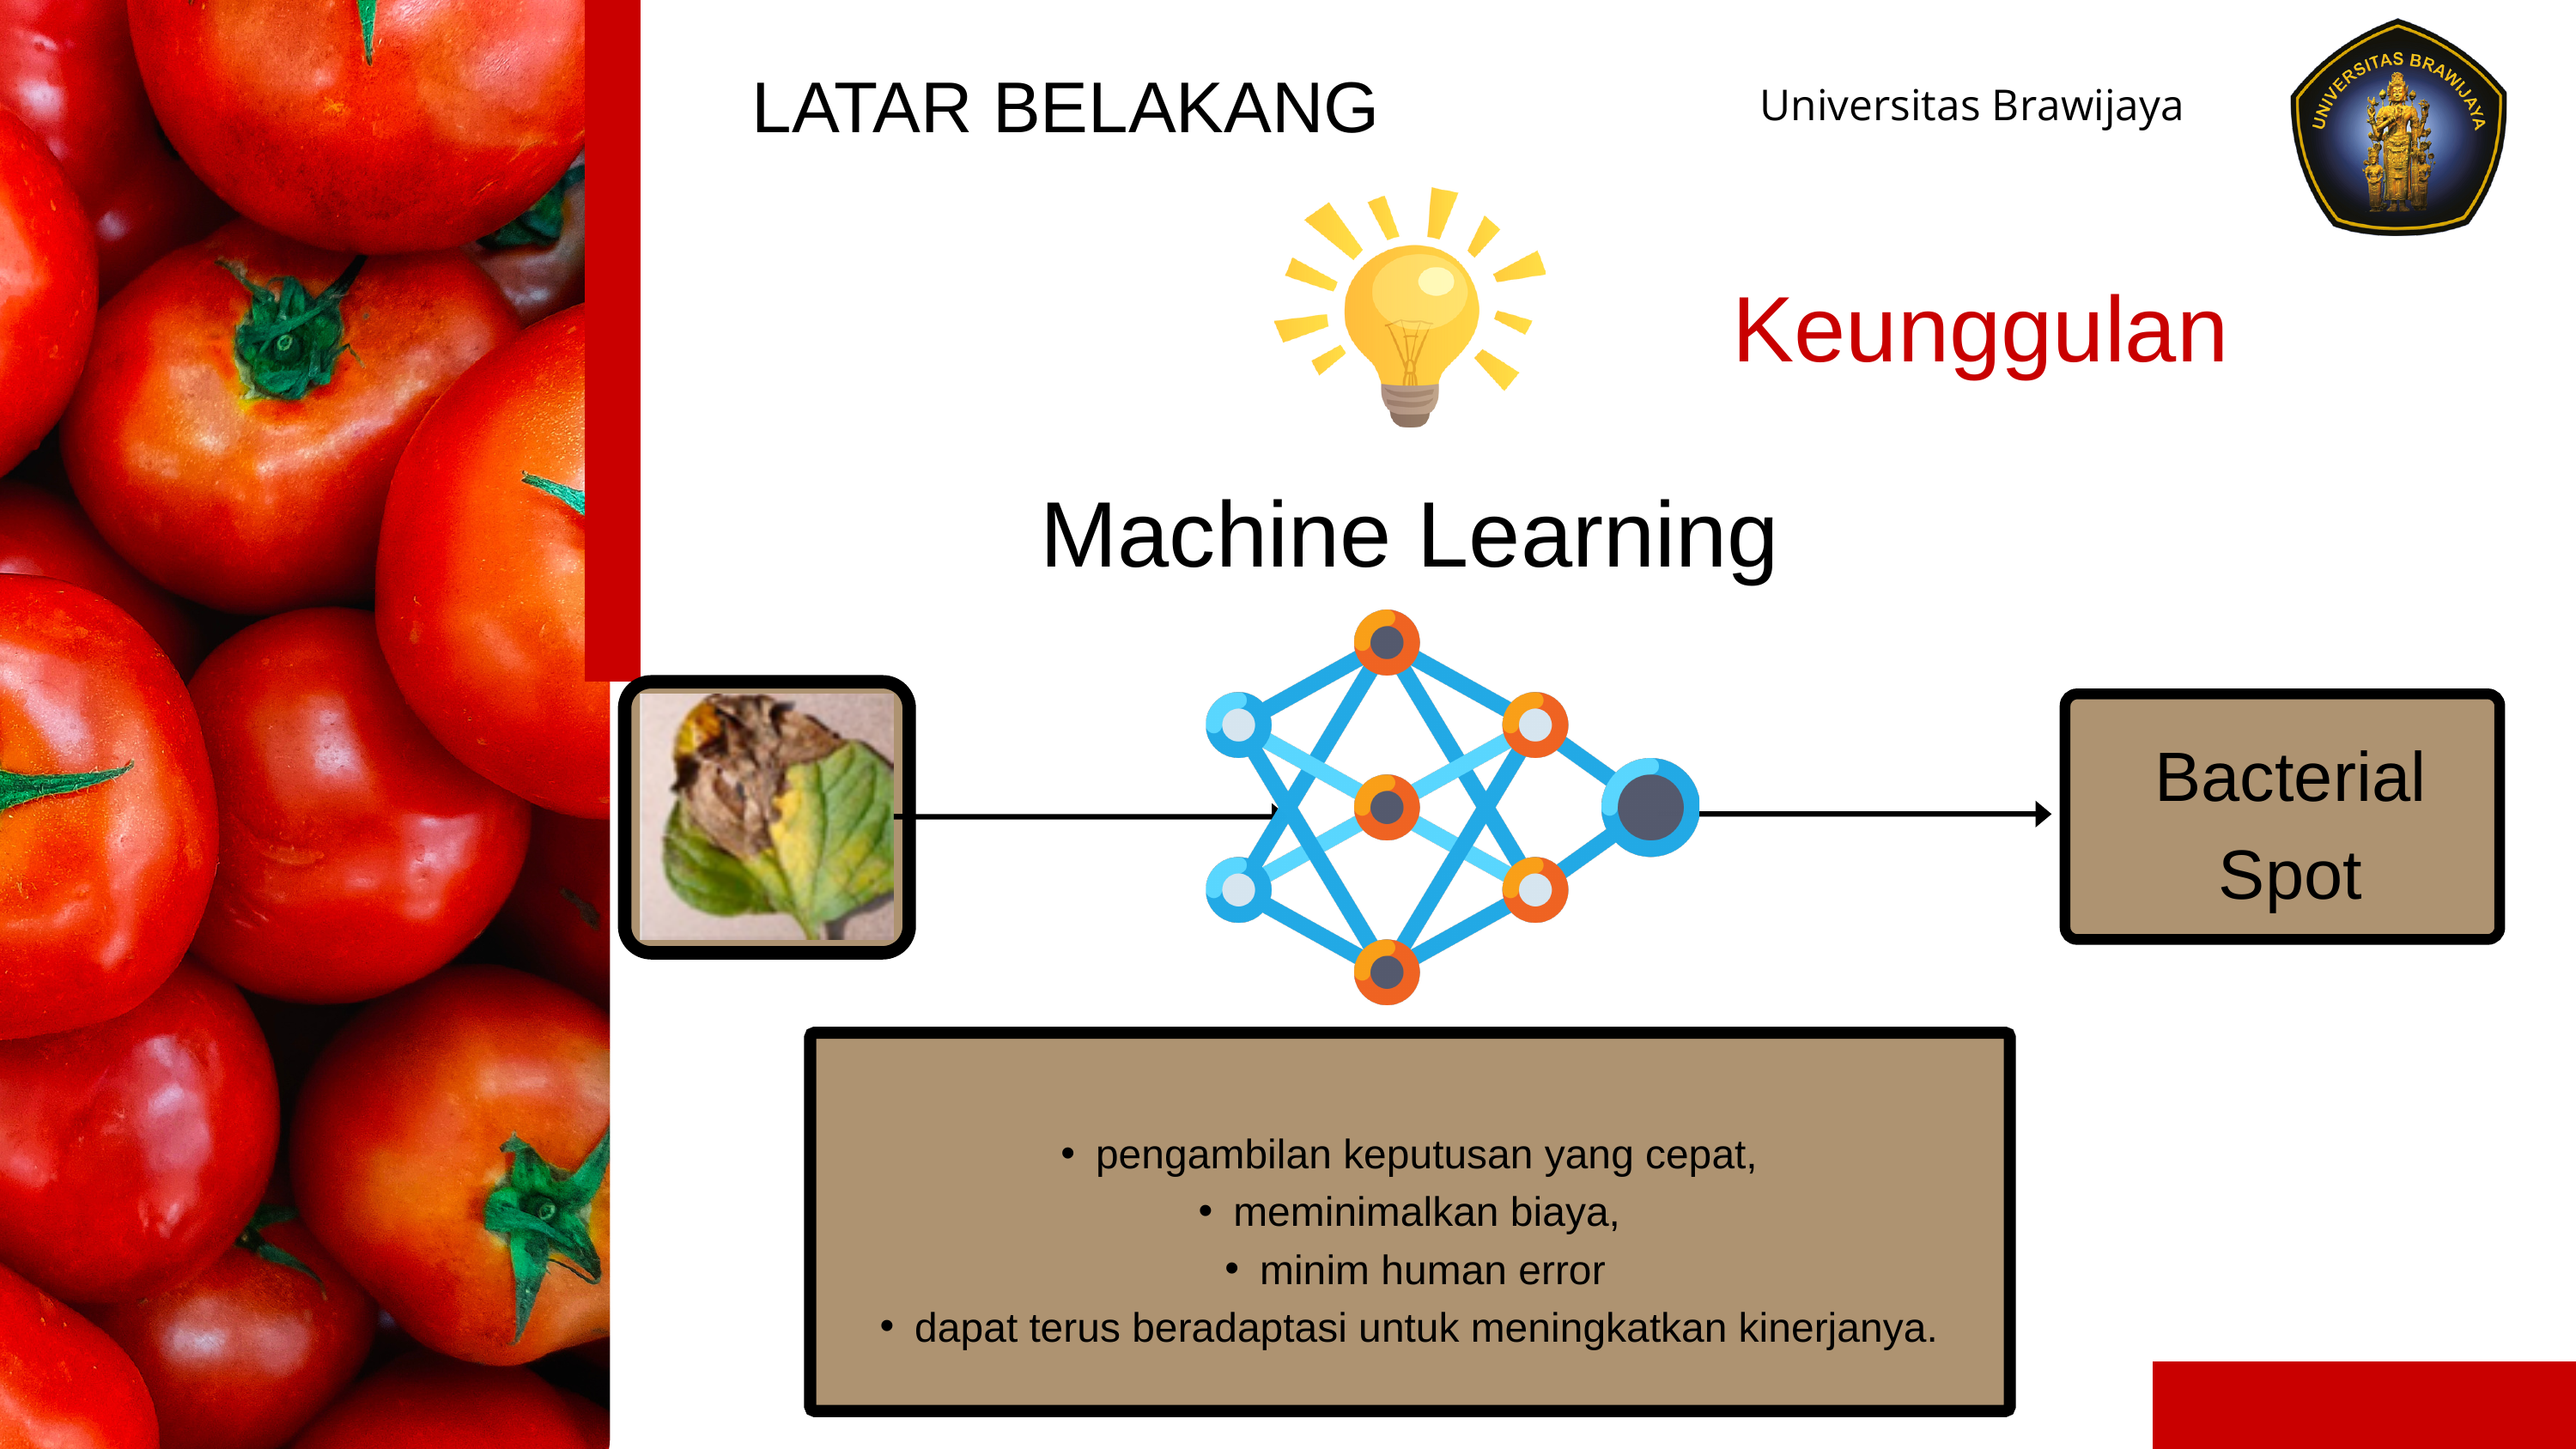

LATAR BELAKANG
Universitas Brawijaya

Keunggulan

Machine Learning

Bacterial Spot

pengambilan keputusan yang cepat,
meminimalkan biaya,
minim human error
dapat terus beradaptasi untuk meningkatkan kinerjanya.